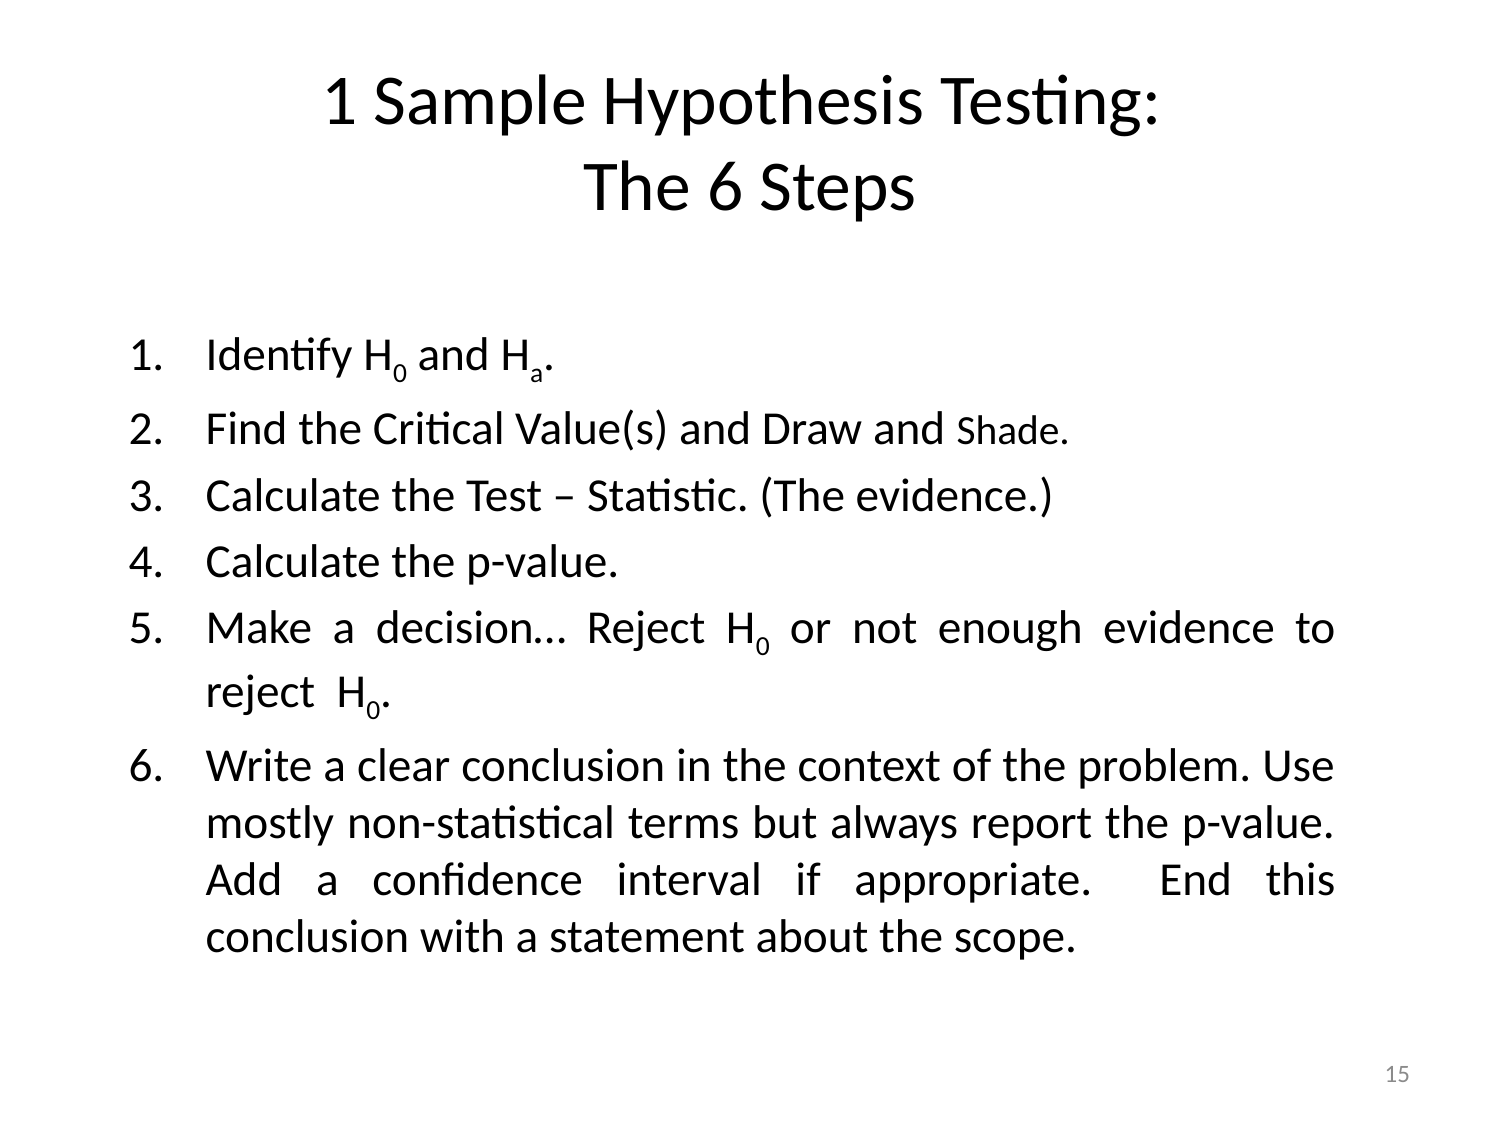

# 1 Sample Hypothesis Testing: The 6 Steps
Identify H0 and Ha.
Find the Critical Value(s) and Draw and Shade.
Calculate the Test – Statistic. (The evidence.)
Calculate the p-value.
Make a decision… Reject H0 or not enough evidence to reject  H0.
Write a clear conclusion in the context of the problem. Use mostly non-statistical terms but always report the p-value. Add a confidence interval if appropriate.  End this conclusion with a statement about the scope.

15